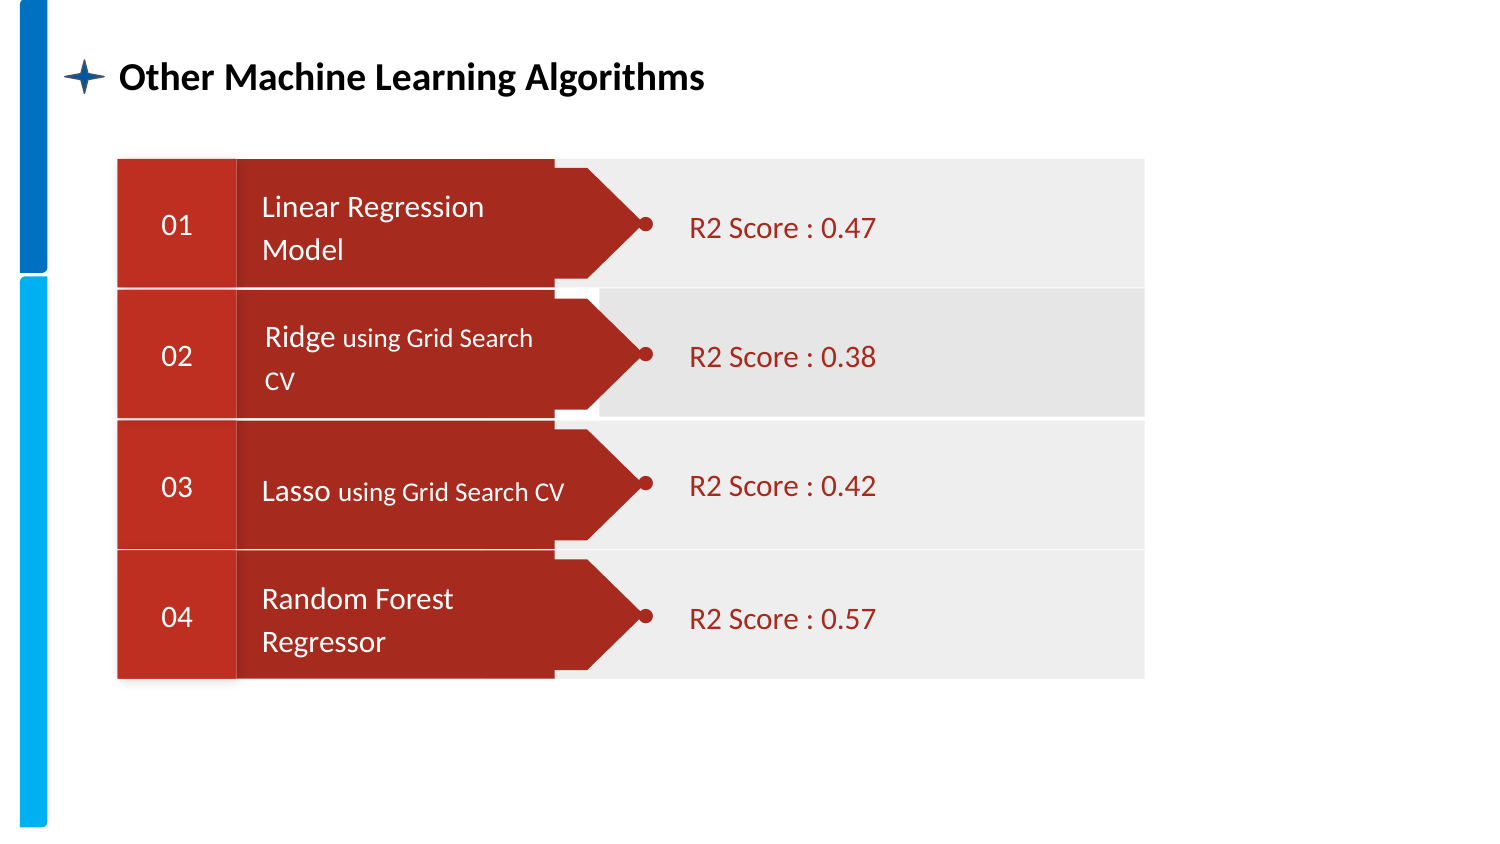

Other Machine Learning Algorithms

01

R2 Score : 0.47
Linear Regression Model

R2 Score : 0.38

02

Ridge using Grid Search CV
R2 Score : 0.42

03

Lasso using Grid Search CV
R2 Score : 0.57

04

Random Forest Regressor